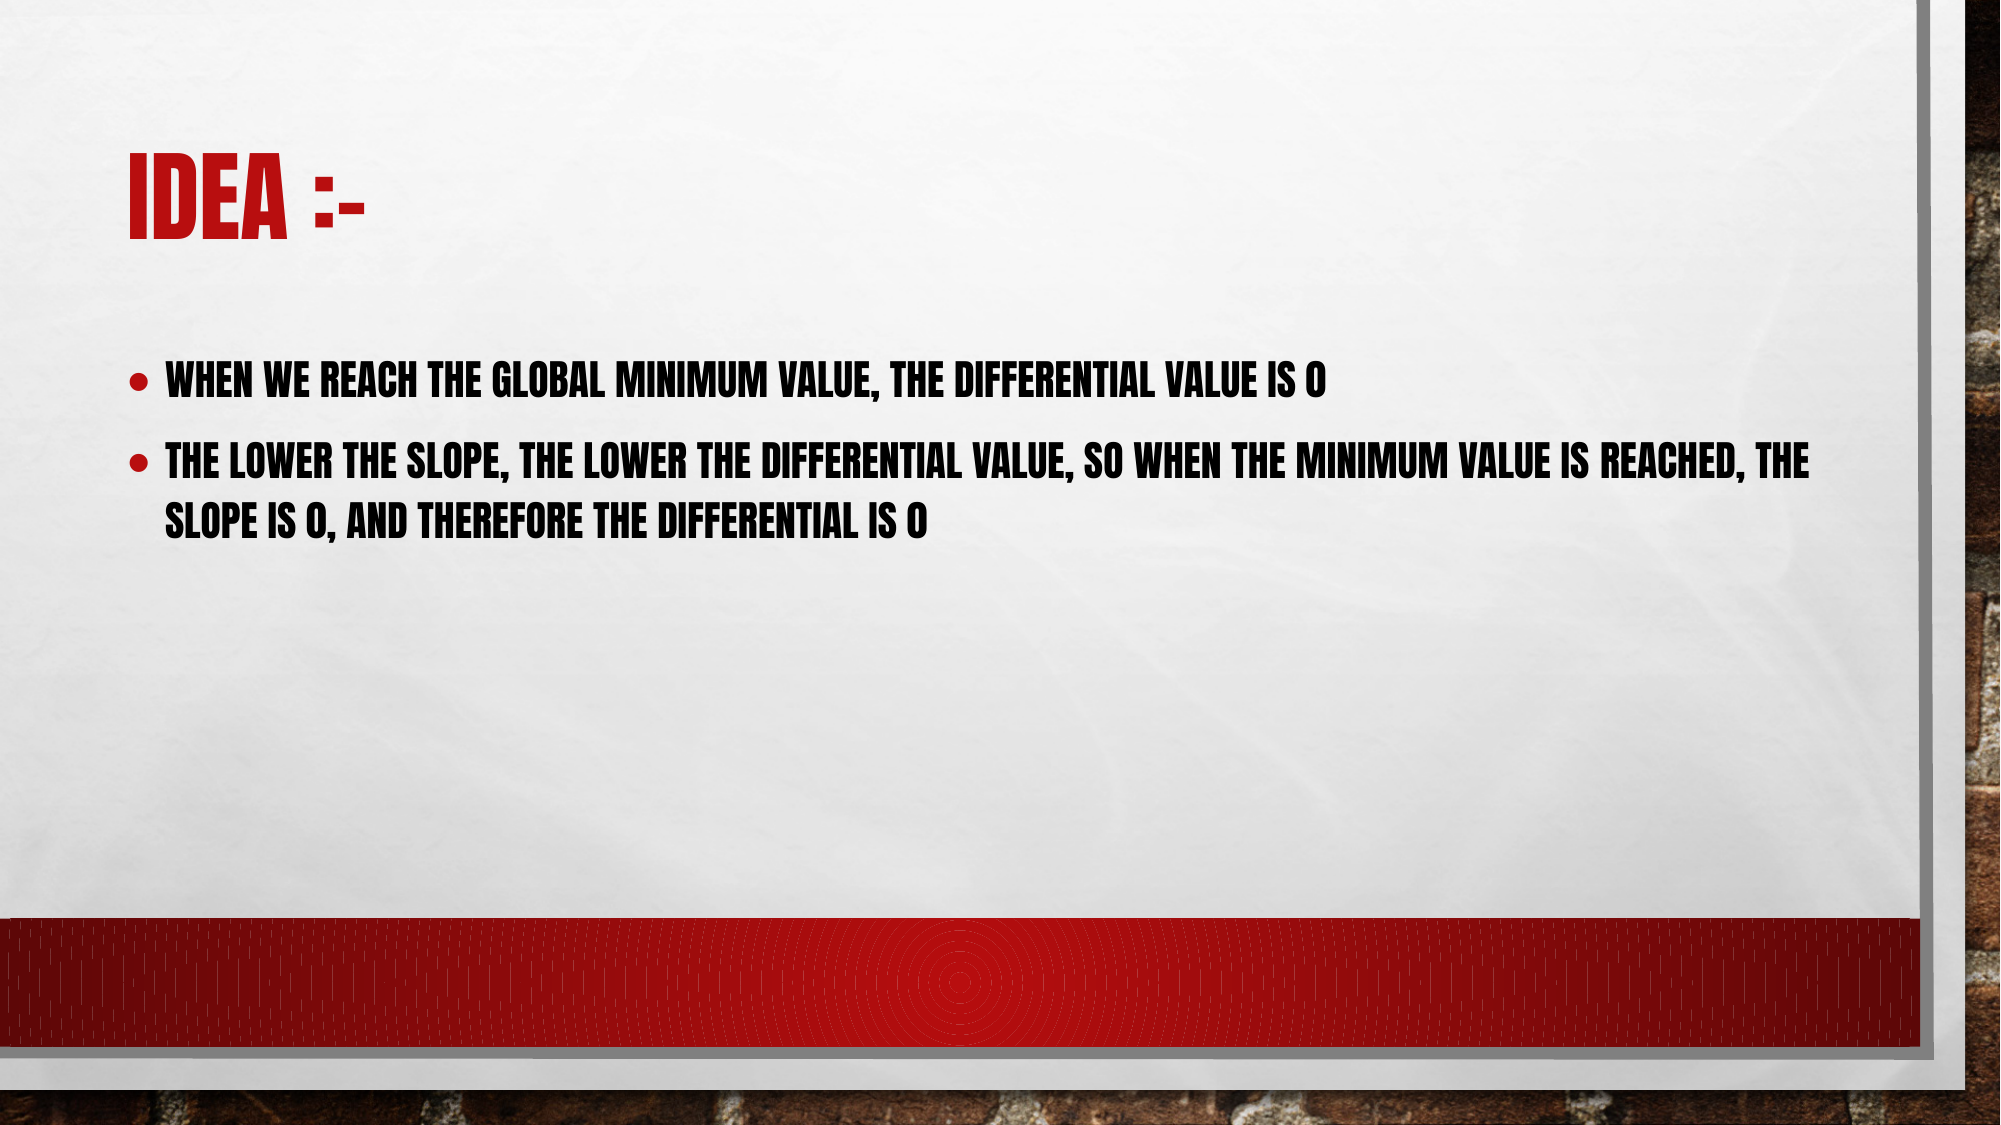

# Idea :-
When we reach the global minimum value, the differential value is 0
The lower the slope, the lower the differential value, so when the minimum value is reached, the slope is 0, and therefore the differential is 0